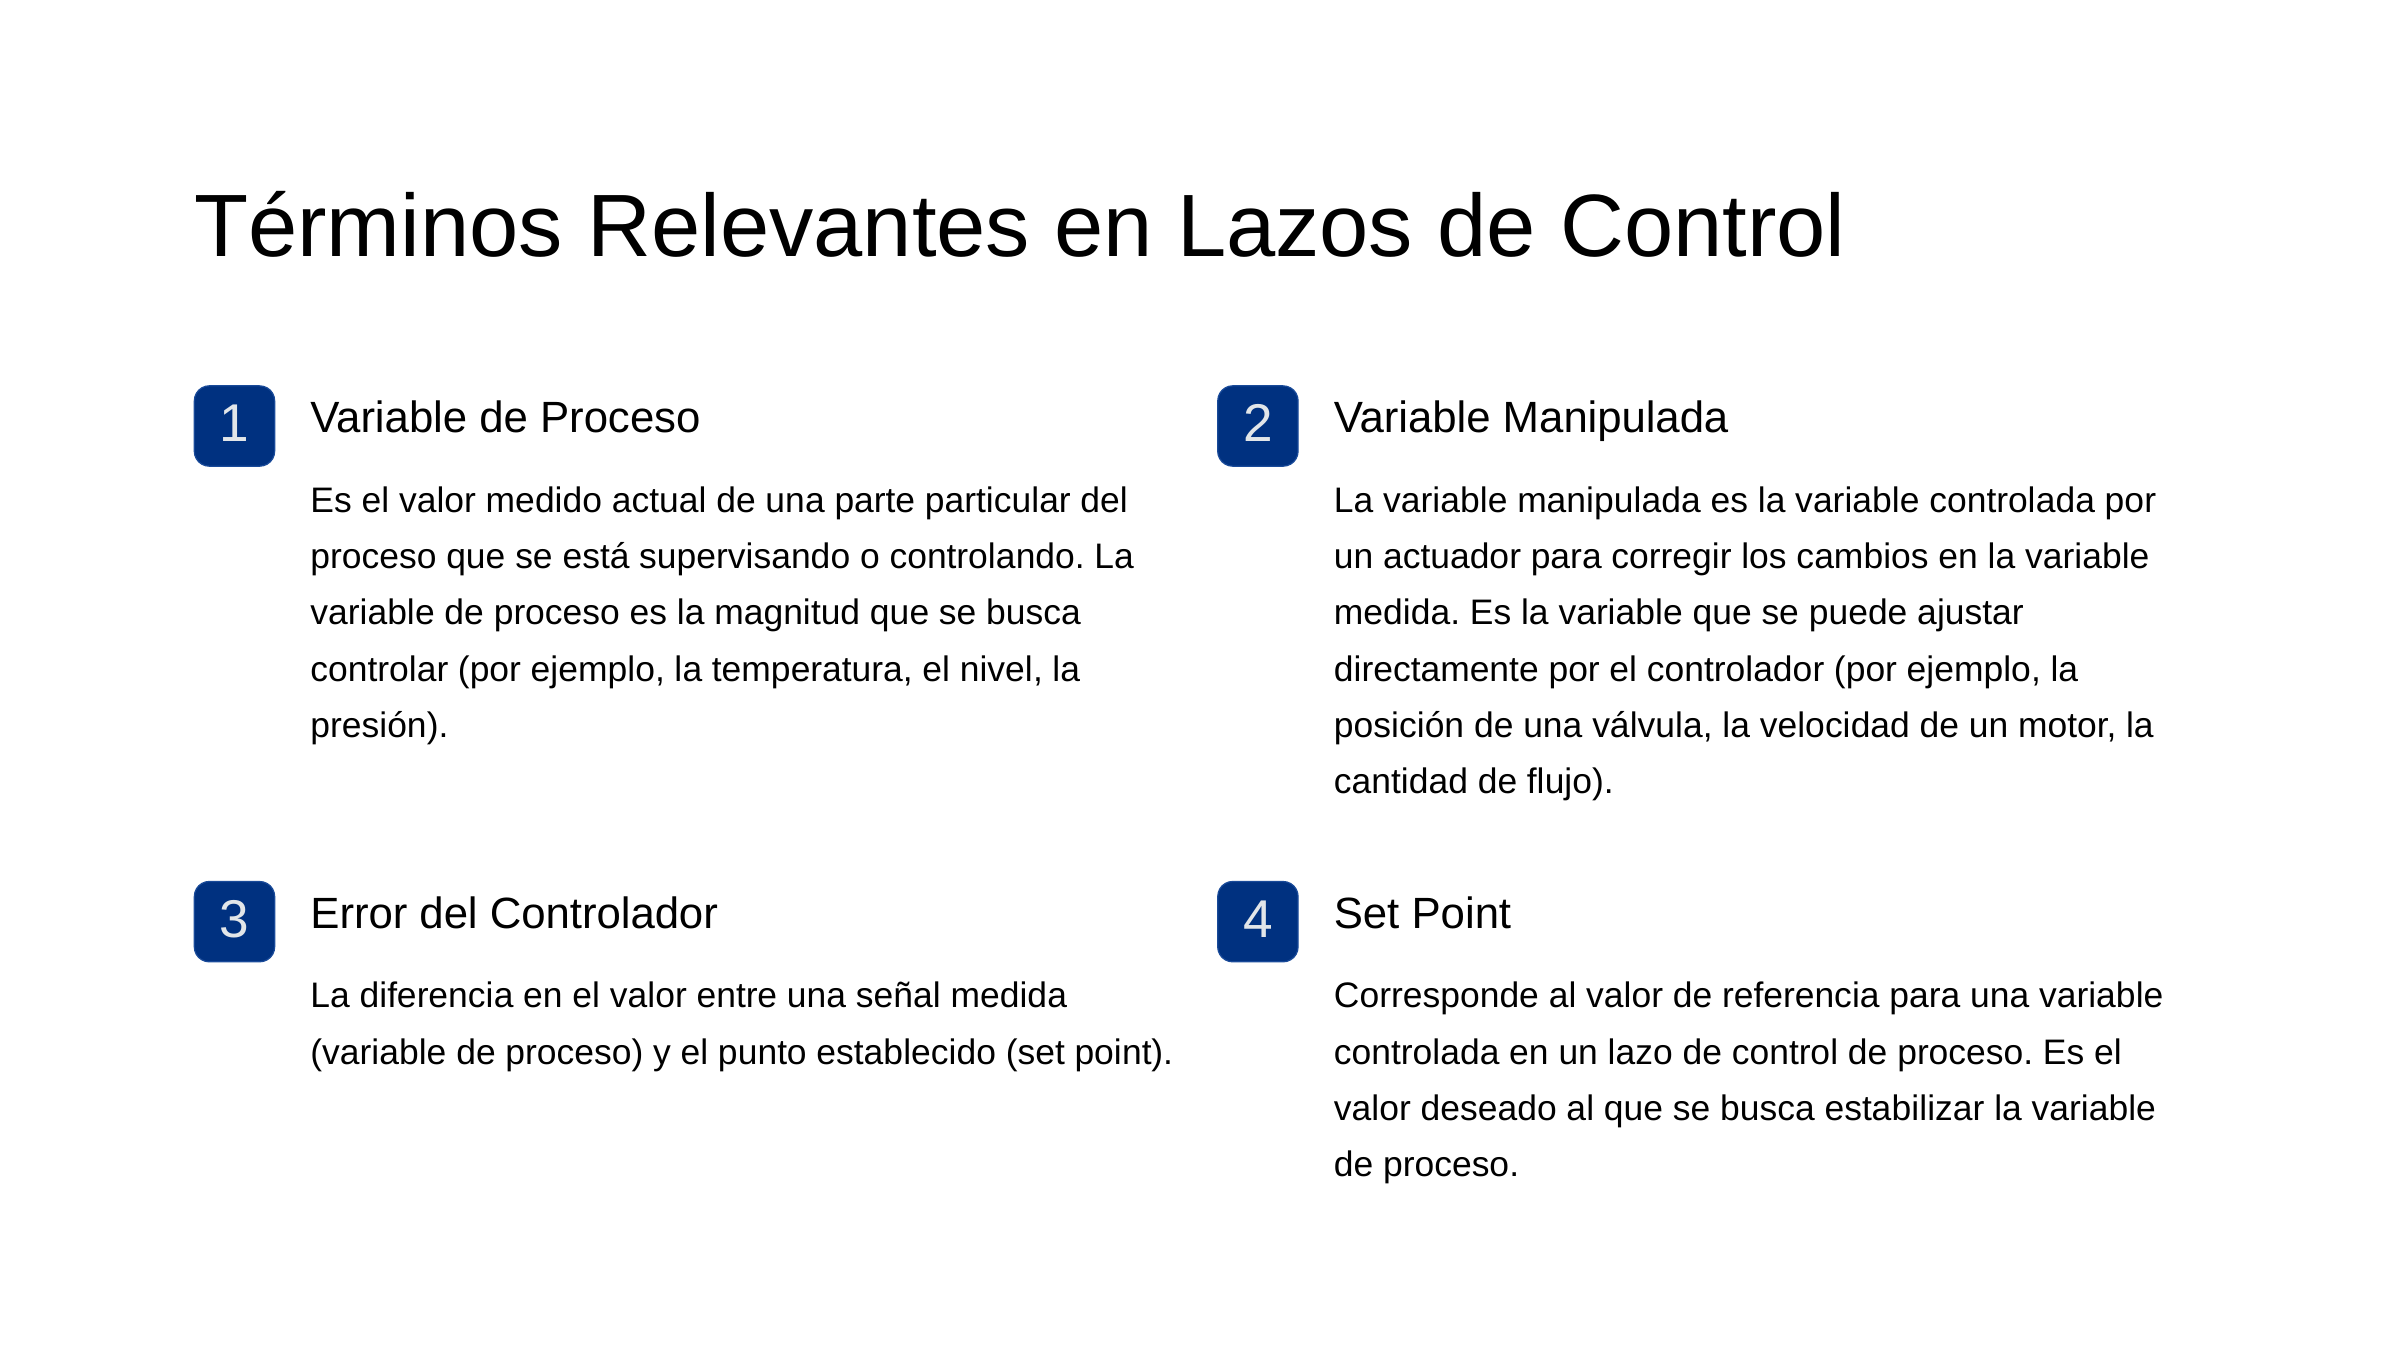

Términos Relevantes en Lazos de Control

Variable de Proceso

Variable Manipulada
1
2
Es el valor medido actual de una parte particular del proceso que se está supervisando o controlando. La variable de proceso es la magnitud que se busca controlar (por ejemplo, la temperatura, el nivel, la presión).
La variable manipulada es la variable controlada por un actuador para corregir los cambios en la variable medida. Es la variable que se puede ajustar directamente por el controlador (por ejemplo, la posición de una válvula, la velocidad de un motor, la cantidad de flujo).

Error del Controlador

Set Point
3
4
La diferencia en el valor entre una señal medida (variable de proceso) y el punto establecido (set point).
Corresponde al valor de referencia para una variable controlada en un lazo de control de proceso. Es el valor deseado al que se busca estabilizar la variable de proceso.